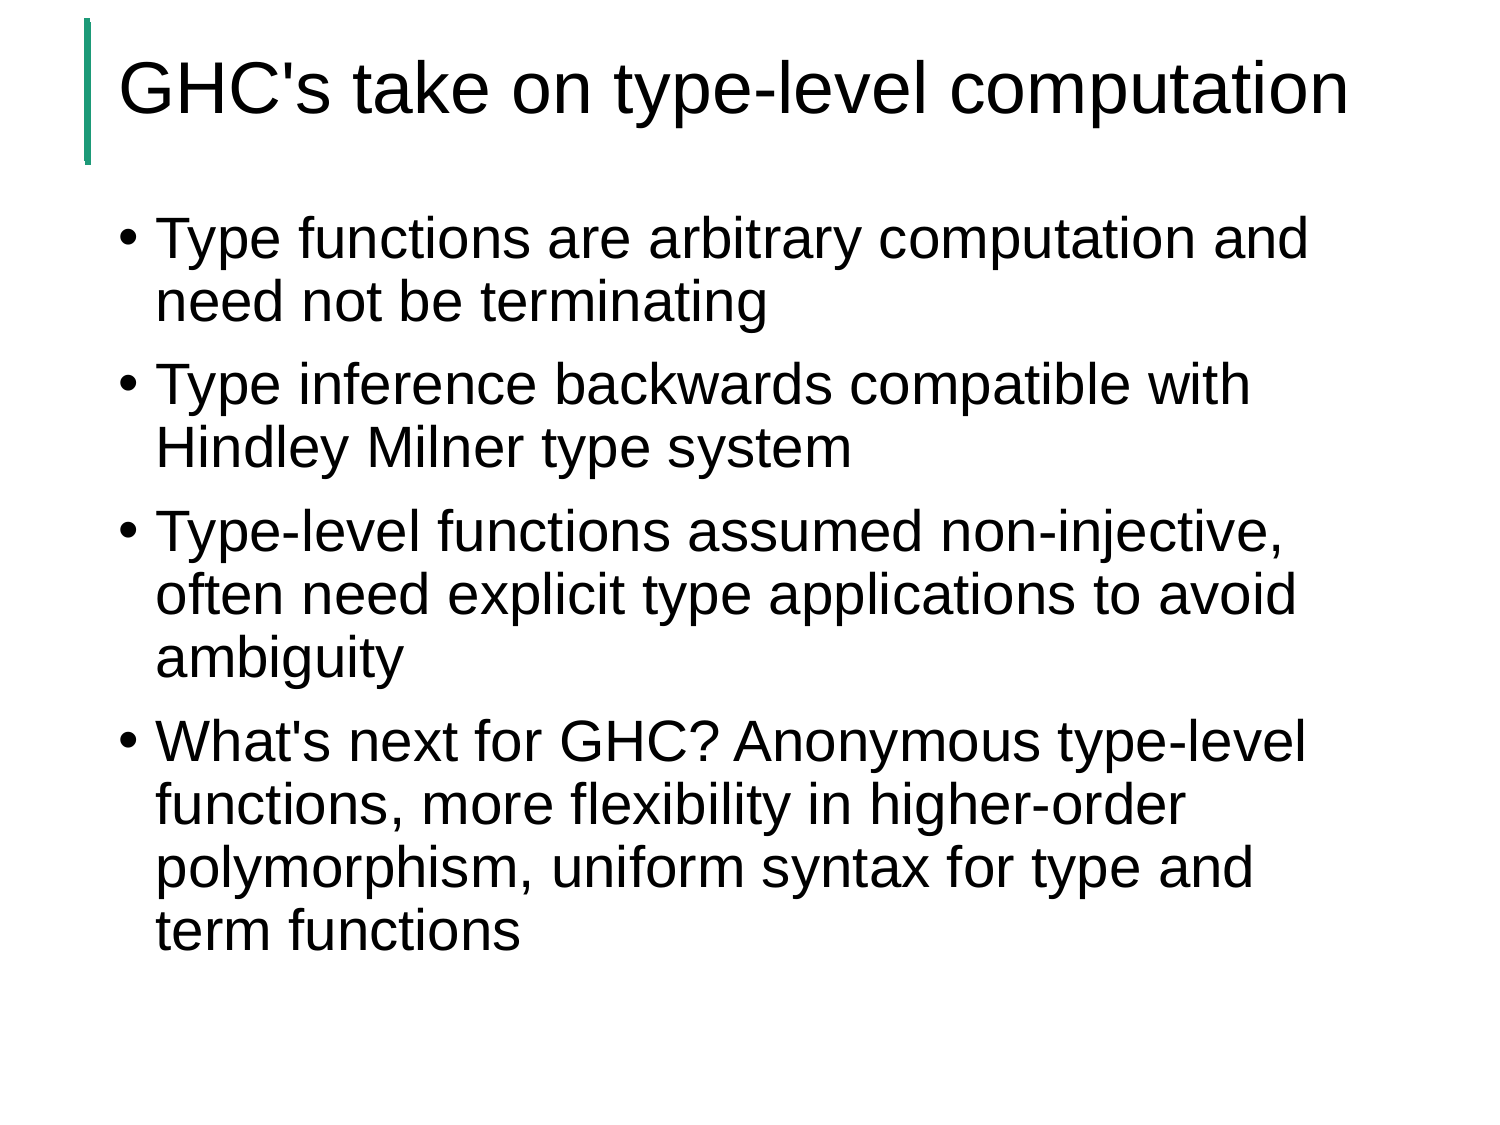

# GHC's take on type-level computation
Type functions are arbitrary computation and need not be terminating
Type inference backwards compatible with Hindley Milner type system
Type-level functions assumed non-injective, often need explicit type applications to avoid ambiguity
What's next for GHC? Anonymous type-level functions, more flexibility in higher-order polymorphism, uniform syntax for type and term functions